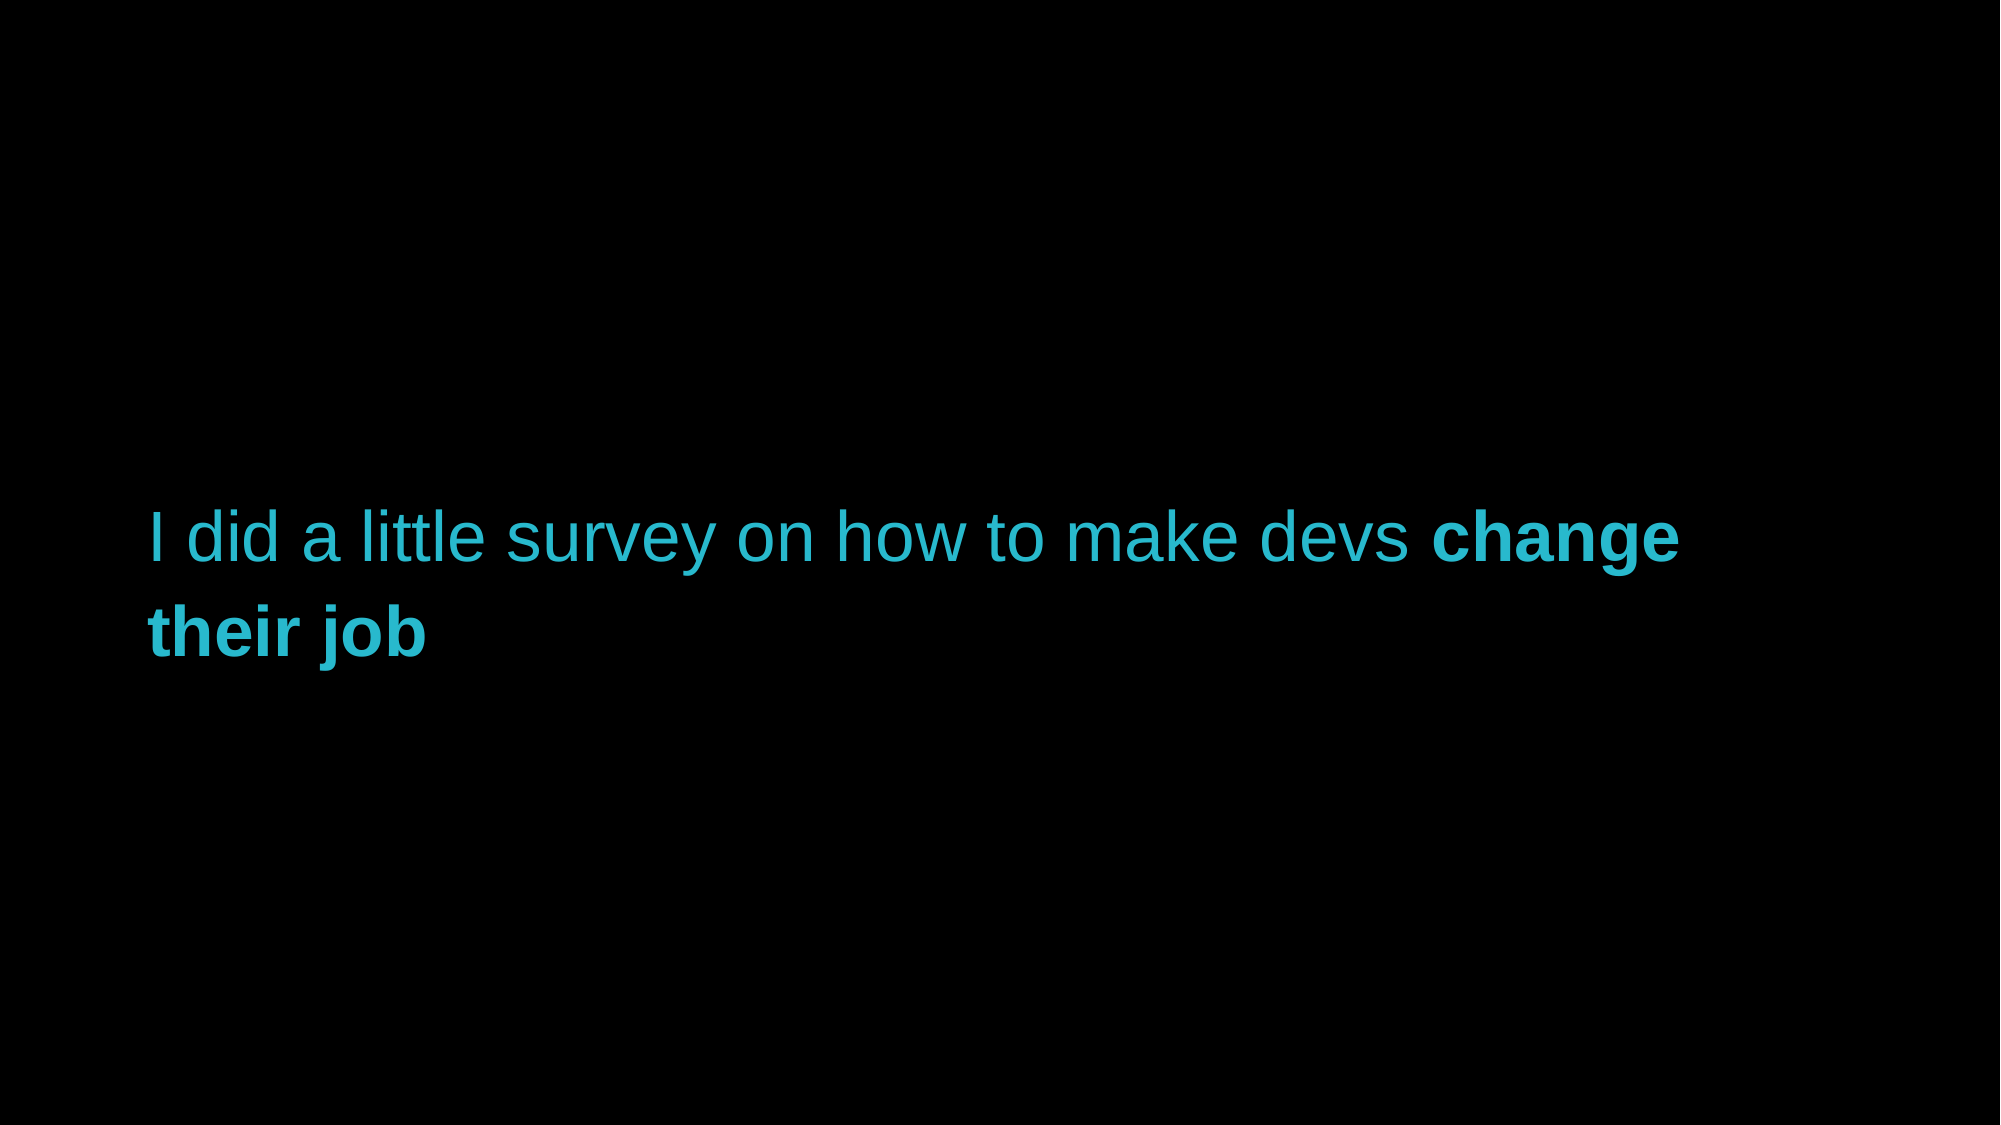

I did a little survey on how to make devs change their job